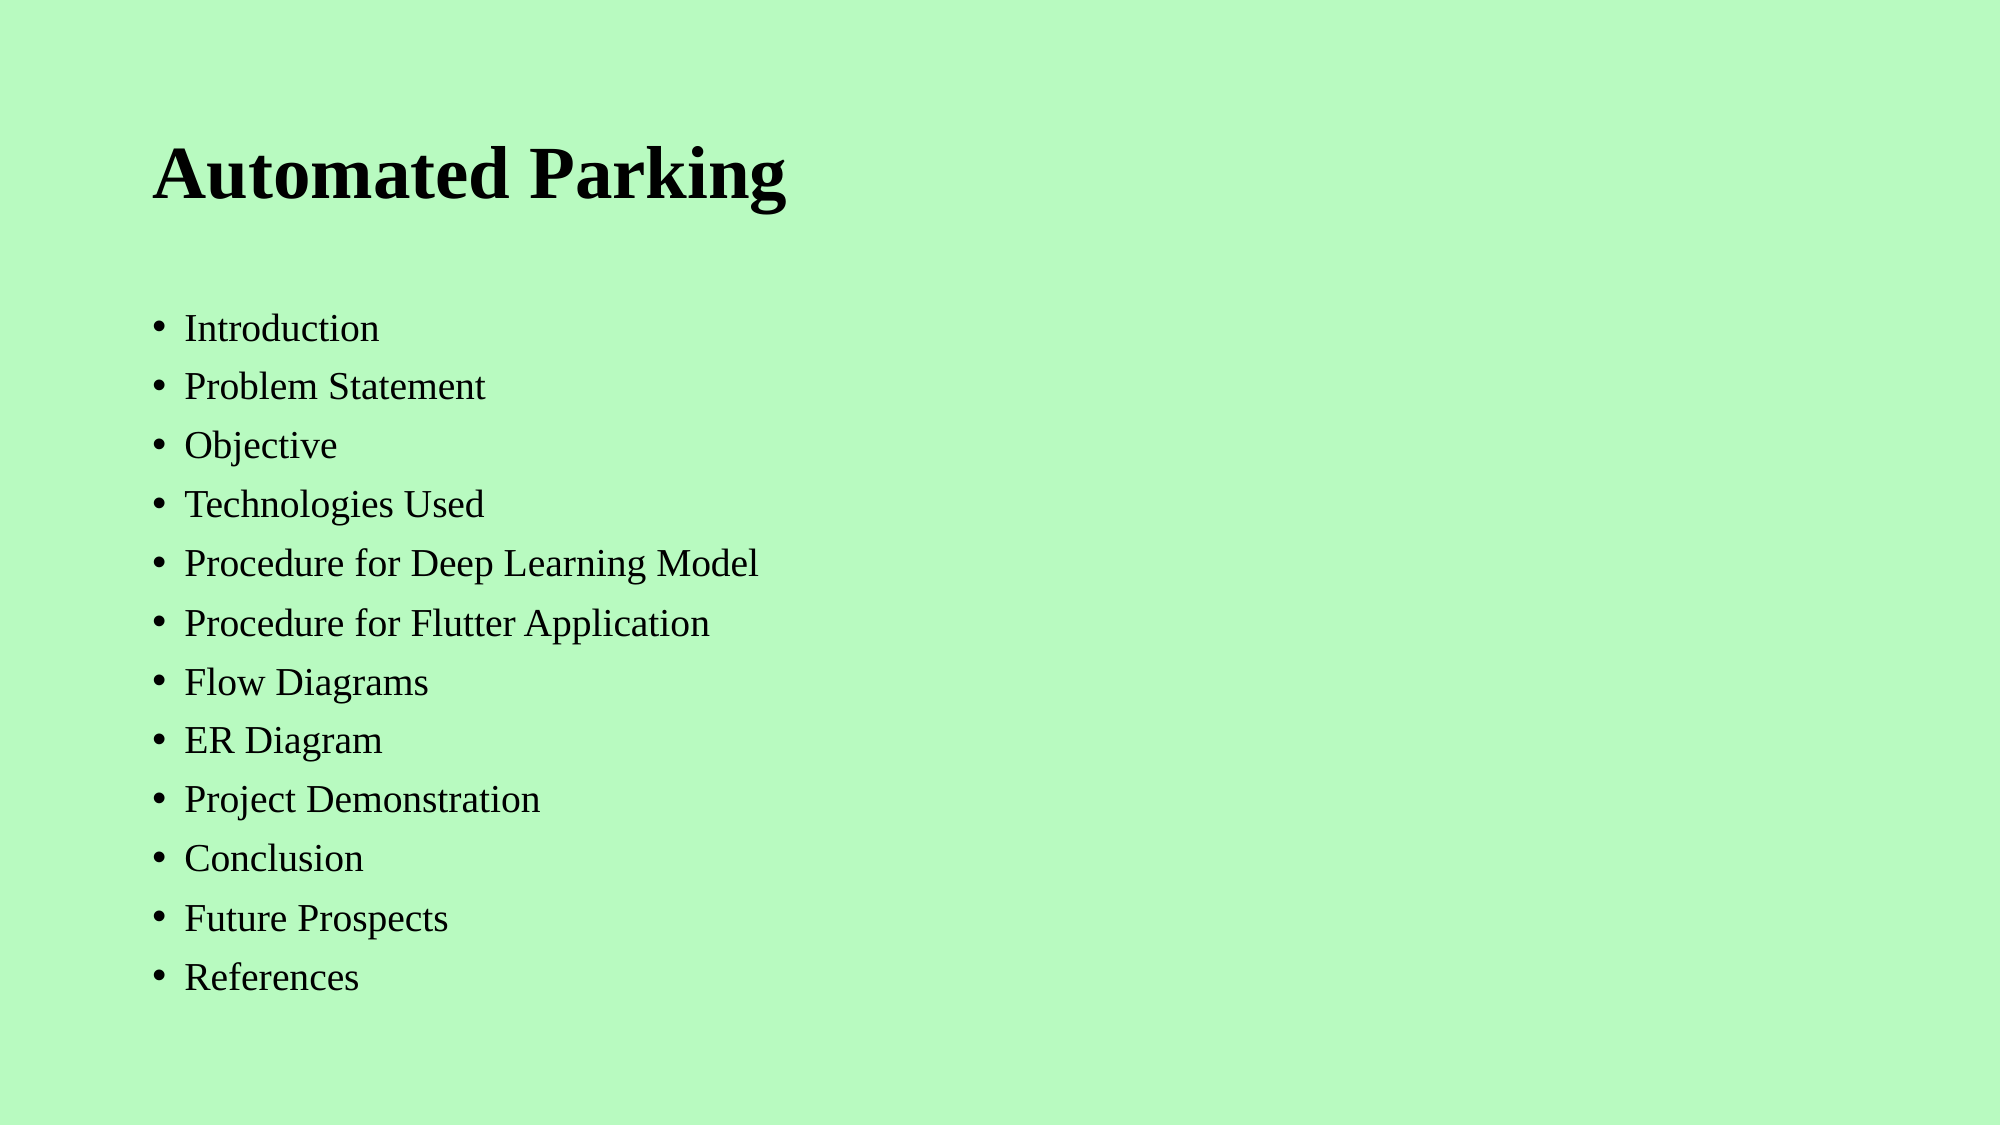

# Automated Parking
Introduction
Problem Statement
Objective
Technologies Used
Procedure for Deep Learning Model
Procedure for Flutter Application
Flow Diagrams
ER Diagram
Project Demonstration
Conclusion
Future Prospects
References